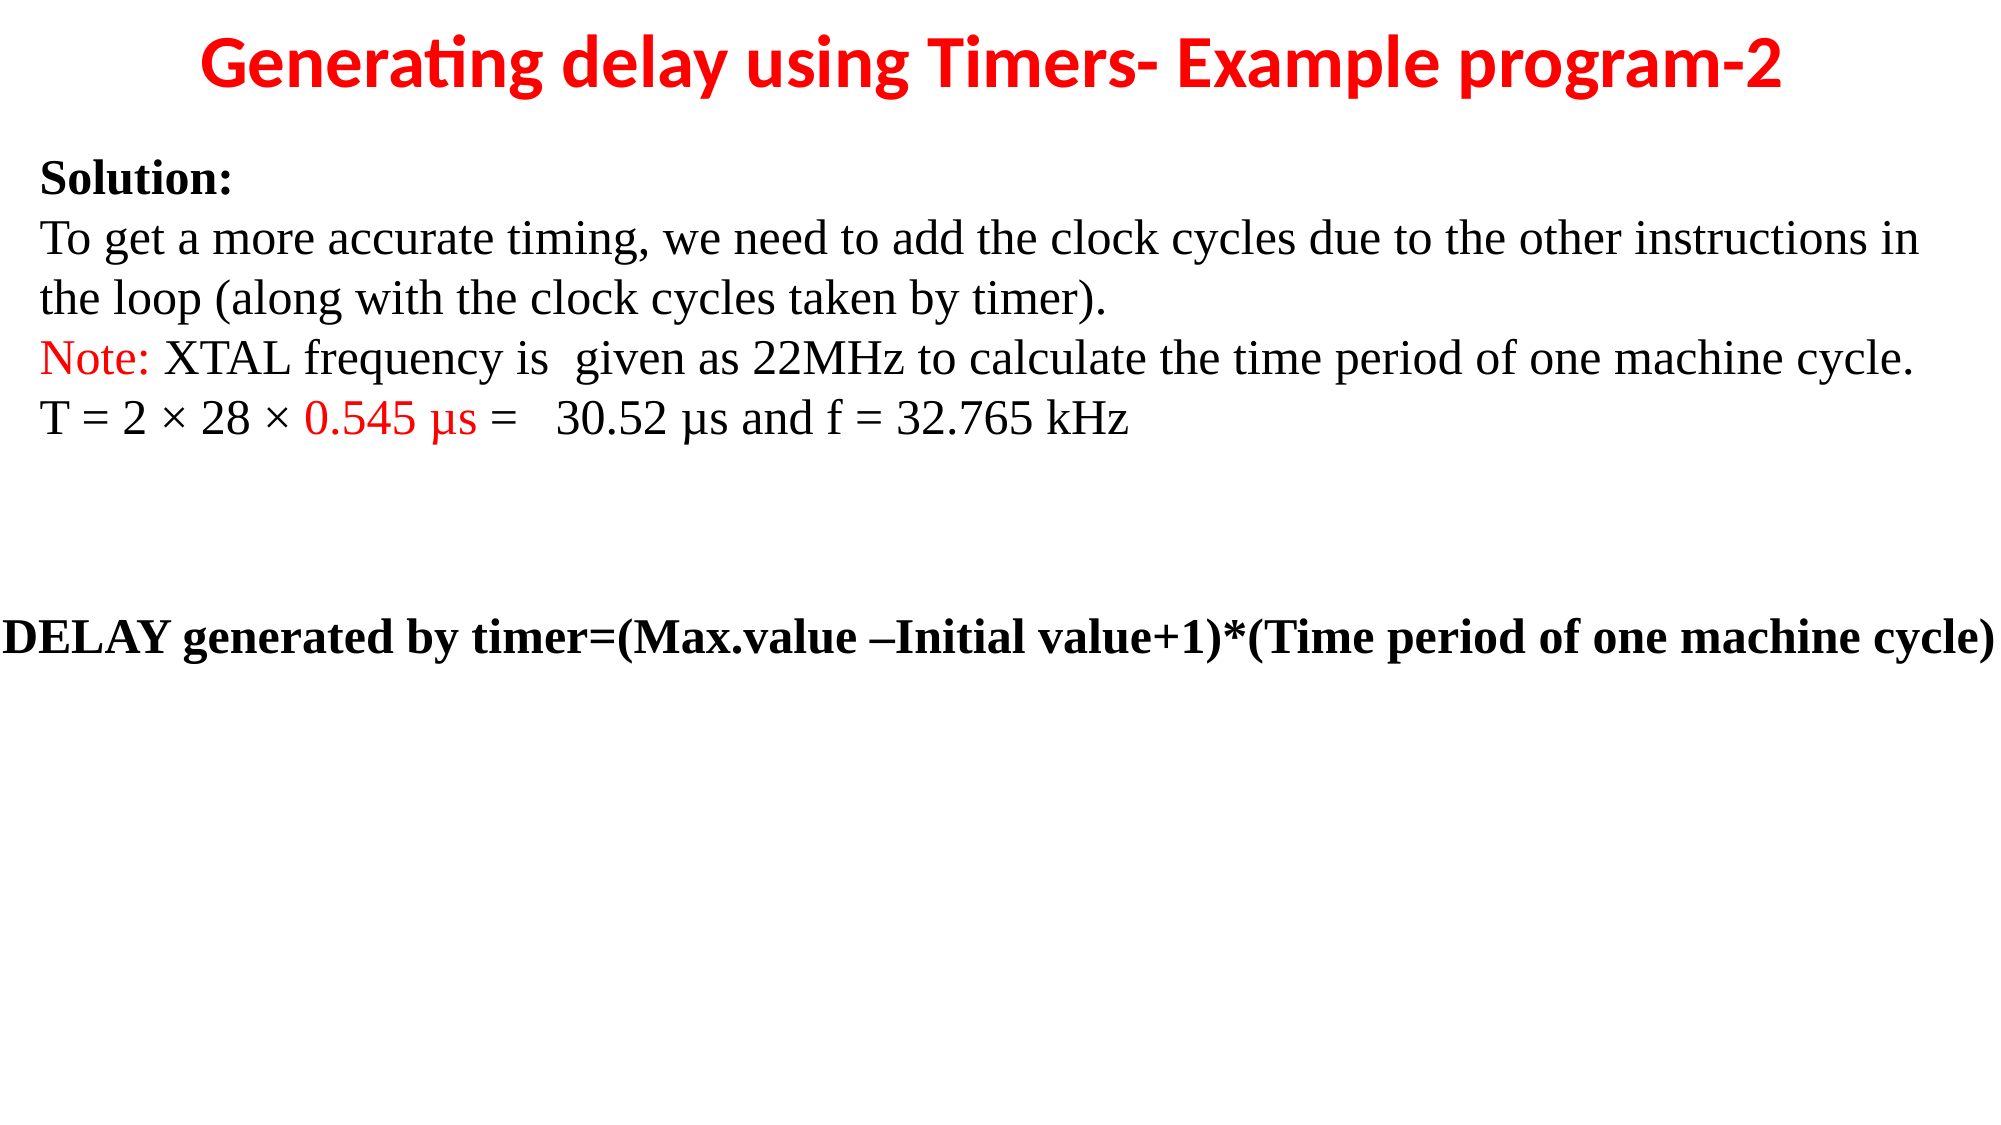

# Generating delay using Timers- Example program-2
Solution:
To get a more accurate timing, we need to add the clock cycles due to the other instructions in the loop (along with the clock cycles taken by timer).
Note: XTAL frequency is  given as 22MHz to calculate the time period of one machine cycle.
T = 2 × 28 × 0.545 µs =   30.52 µs and f = 32.765 kHz
DELAY generated by timer=(Max.value –Initial value+1)*(Time period of one machine cycle)